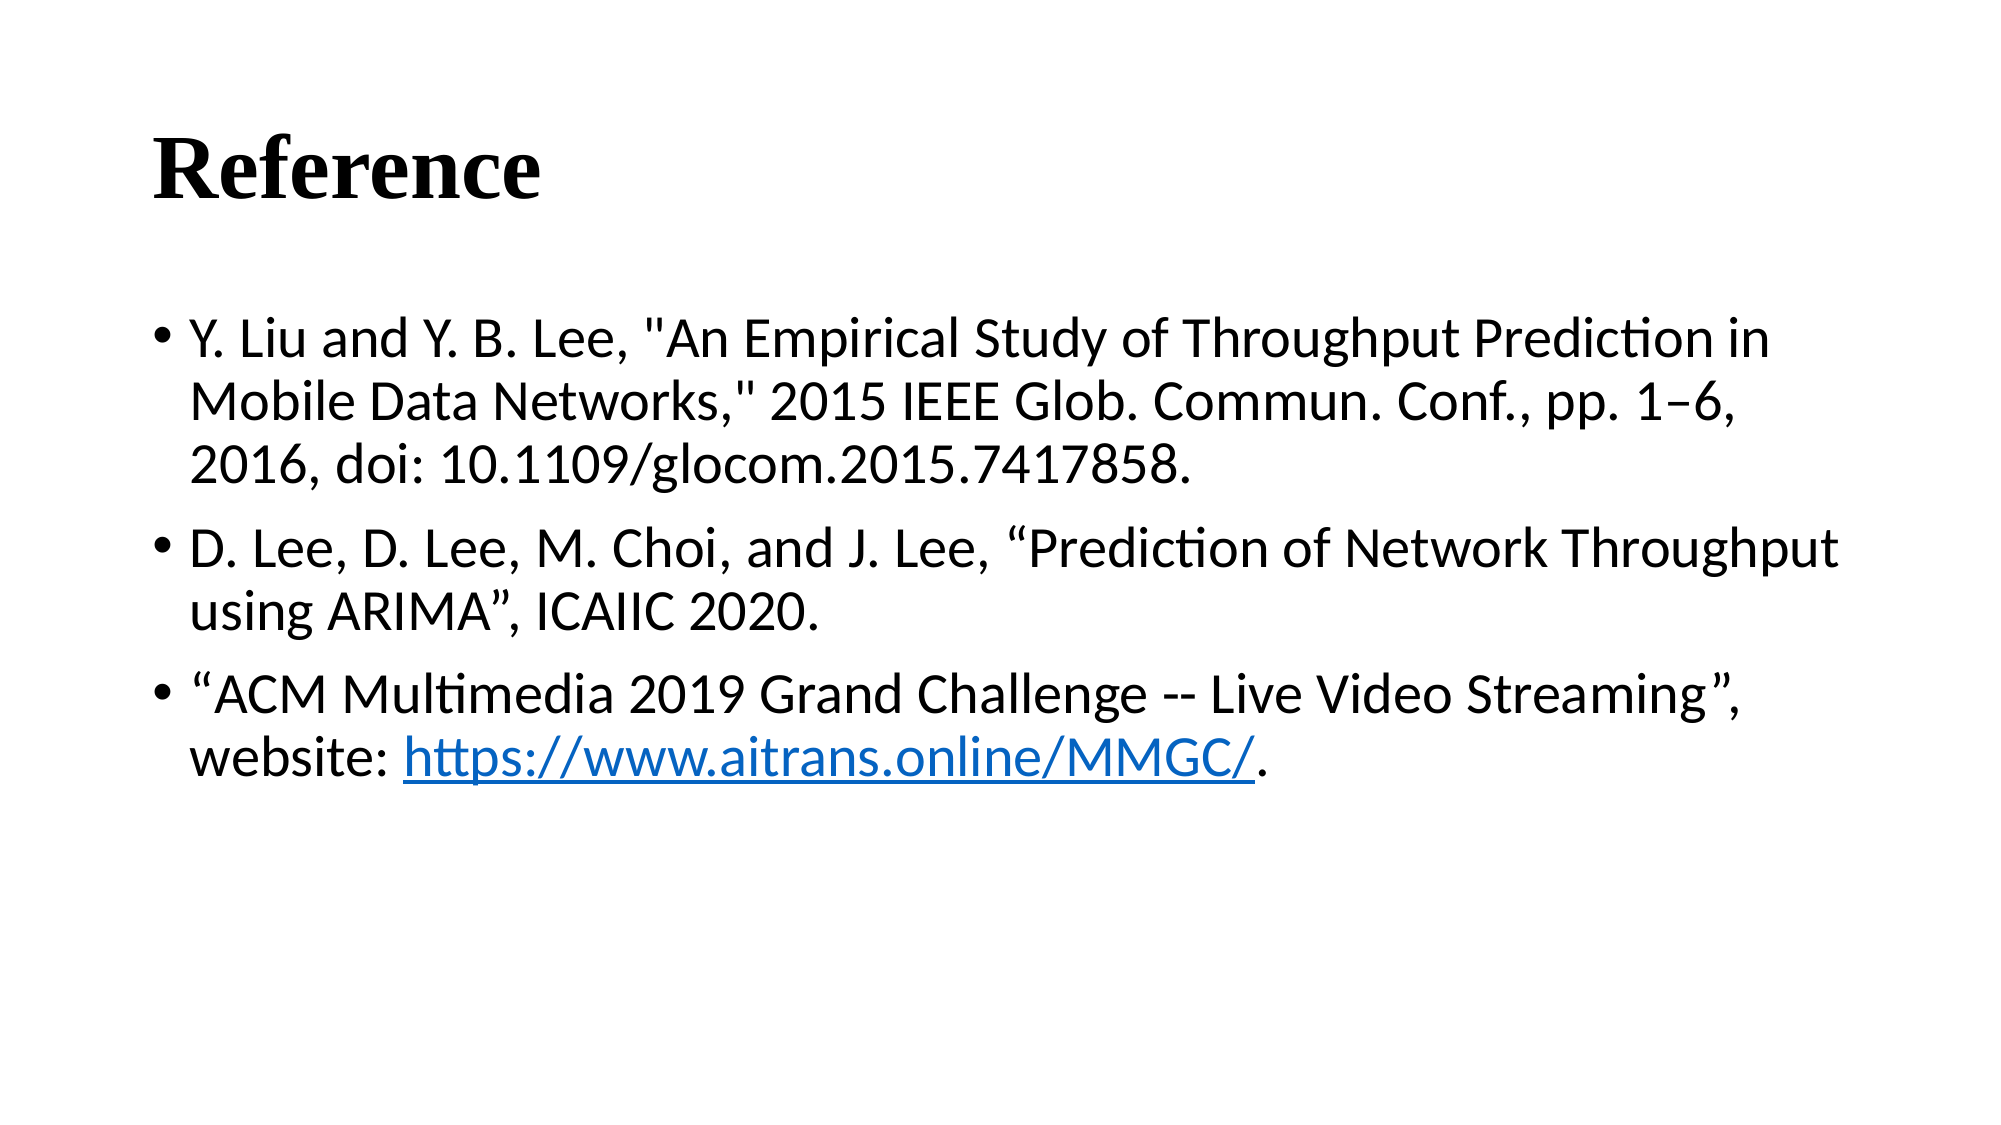

# Reference
Y. Liu and Y. B. Lee, "An Empirical Study of Throughput Prediction in Mobile Data Networks," 2015 IEEE Glob. Commun. Conf., pp. 1–6, 2016, doi: 10.1109/glocom.2015.7417858.
D. Lee, D. Lee, M. Choi, and J. Lee, “Prediction of Network Throughput using ARIMA”, ICAIIC 2020.
“ACM Multimedia 2019 Grand Challenge -- Live Video Streaming”, website: https://www.aitrans.online/MMGC/.